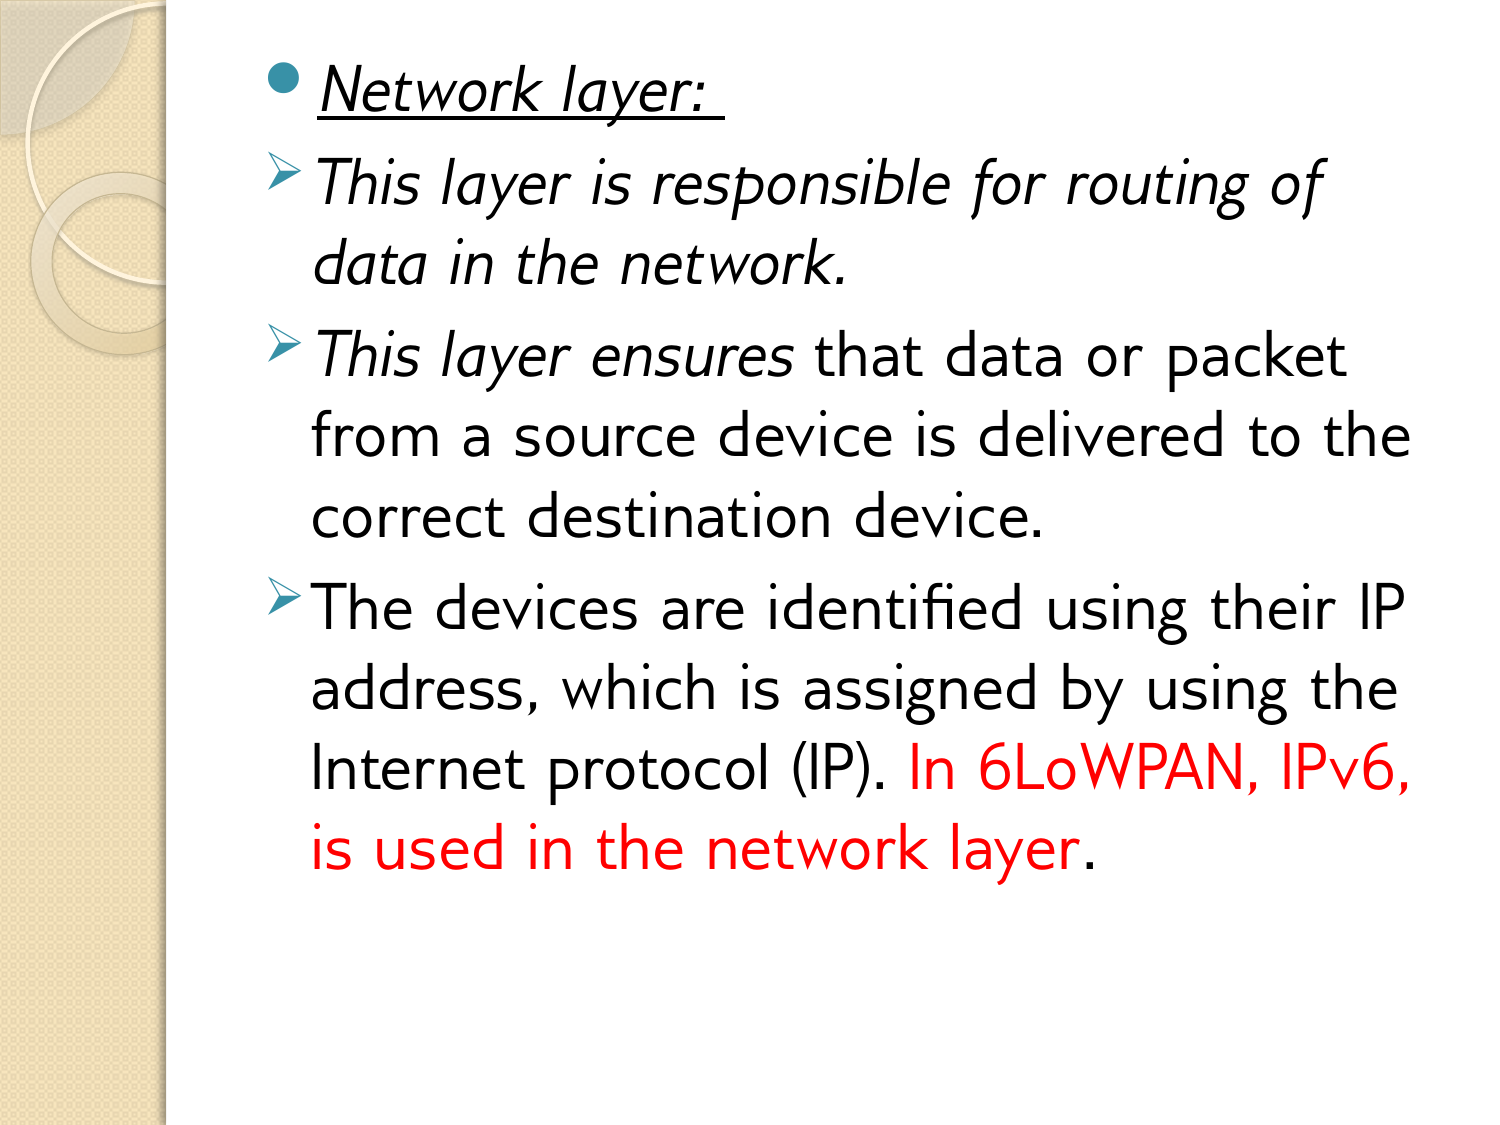

Network layer:
This layer is responsible for routing of data in the network.
This layer ensures that data or packet from a source device is delivered to the correct destination device.
The devices are identified using their IP address, which is assigned by using the Internet protocol (IP). In 6LoWPAN, IPv6,  is used in the network layer.